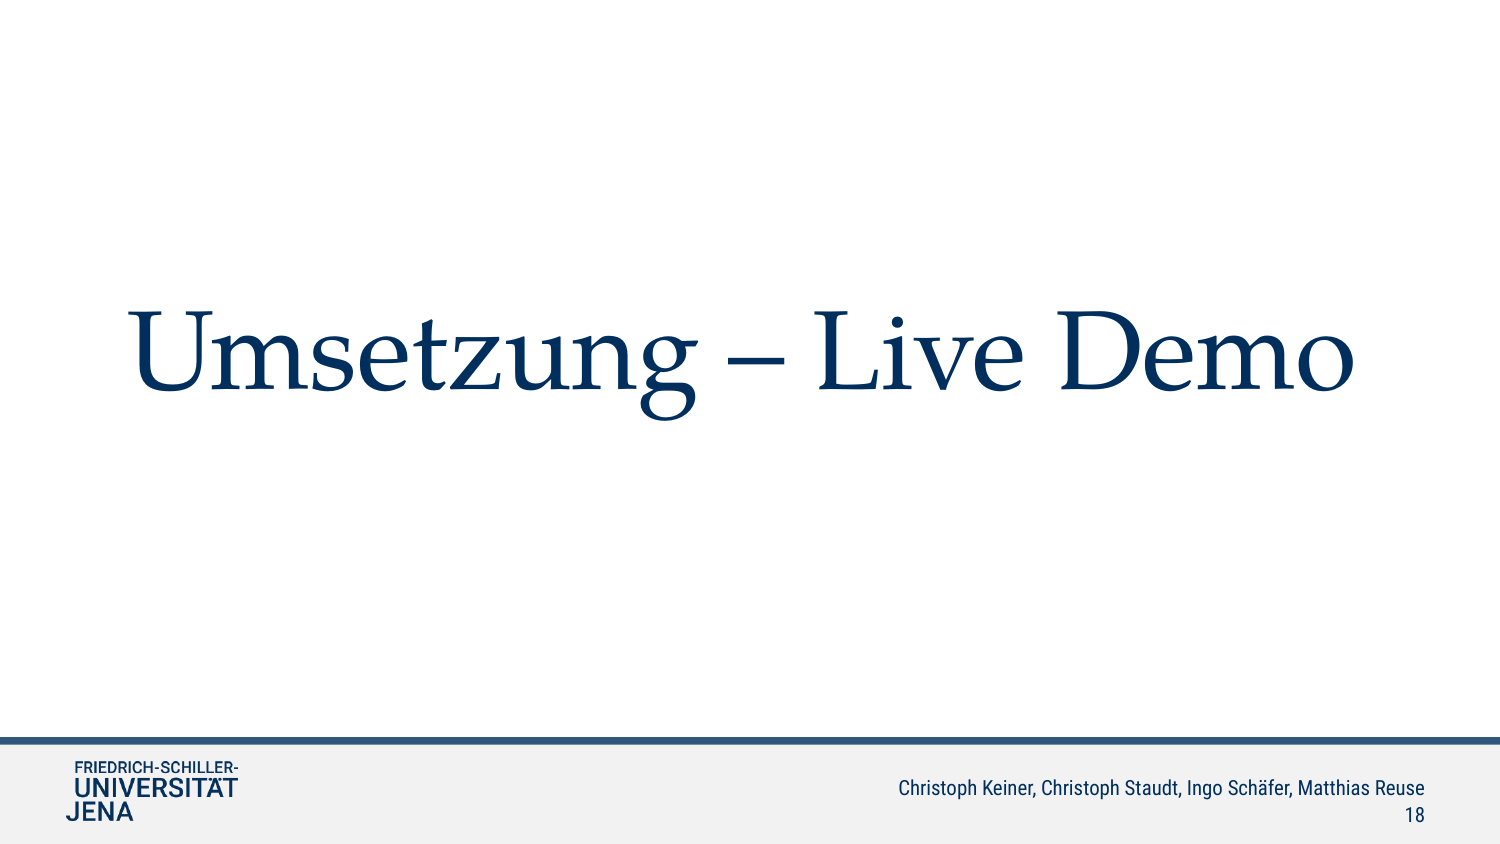

Umsetzung – Live Demo
Christoph Keiner, Christoph Staudt, Ingo Schäfer, Matthias Reuse